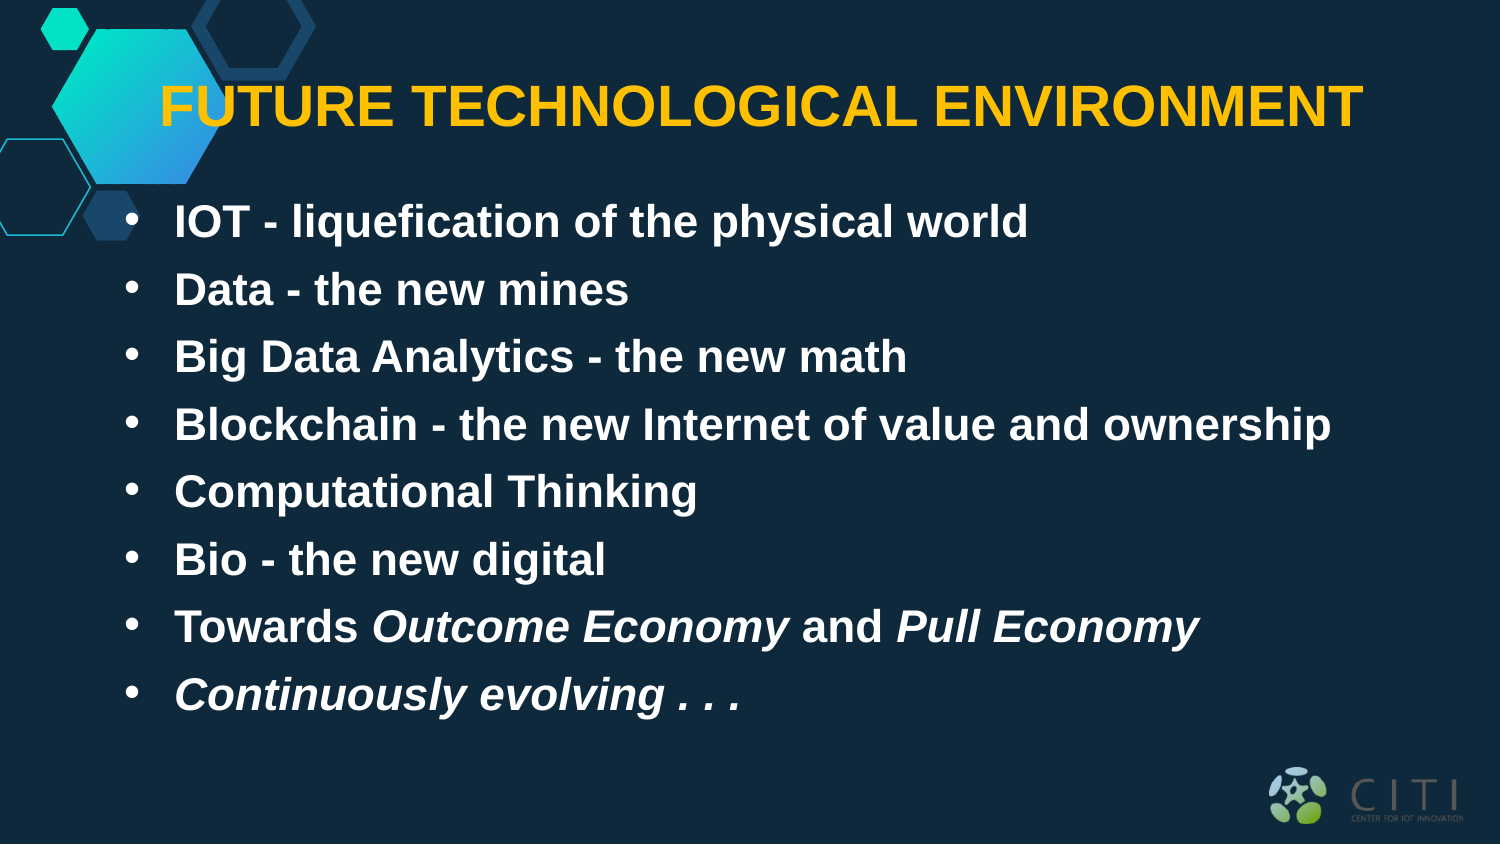

FUTURE TECHNOLOGICAL ENVIRONMENT
IOT - liquefication of the physical world
Data - the new mines
Big Data Analytics - the new math
Blockchain - the new Internet of value and ownership
Computational Thinking
Bio - the new digital
Towards Outcome Economy and Pull Economy
Continuously evolving . . .